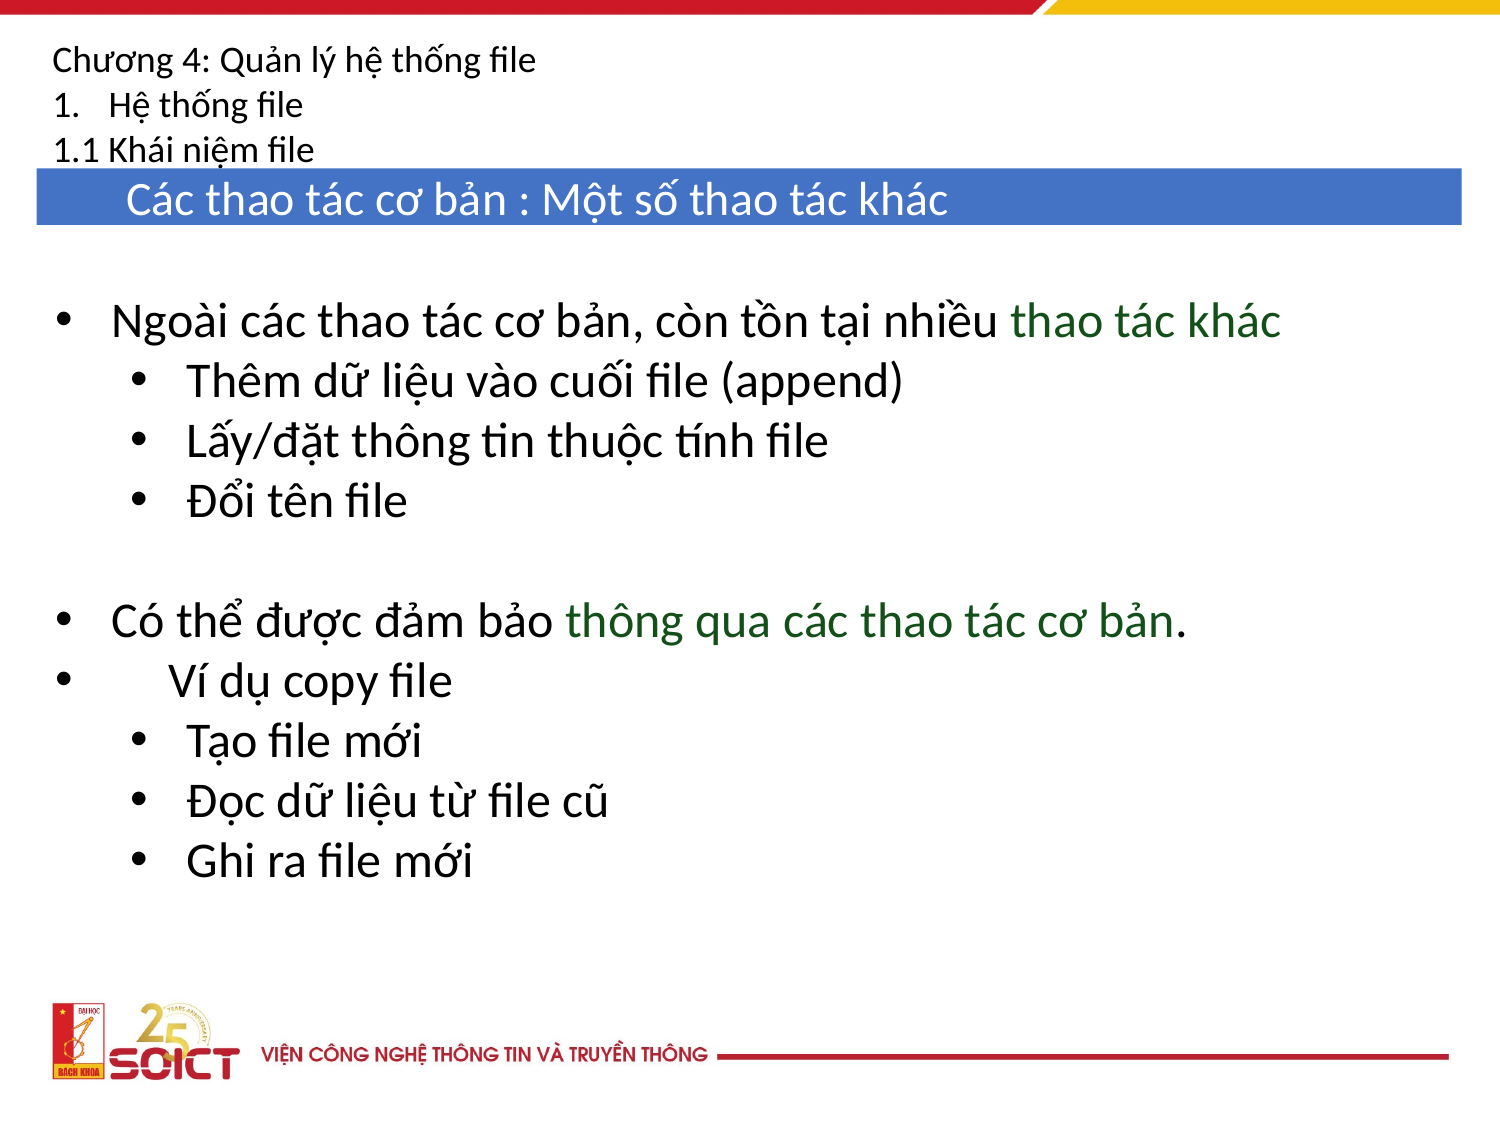

Chương 4: Quản lý hệ thống file
Hệ thống file
1.1 Khái niệm file
Các thao tác cơ bản : Một số thao tác khác
Ngoài các thao tác cơ bản, còn tồn tại nhiều thao tác khác
Thêm dữ liệu vào cuối file (append)
Lấy/đặt thông tin thuộc tính file
Đổi tên file

Có thể được đảm bảo thông qua các thao tác cơ bản.
     Ví dụ copy file
Tạo file mới
Đọc dữ liệu từ file cũ
Ghi ra file mới